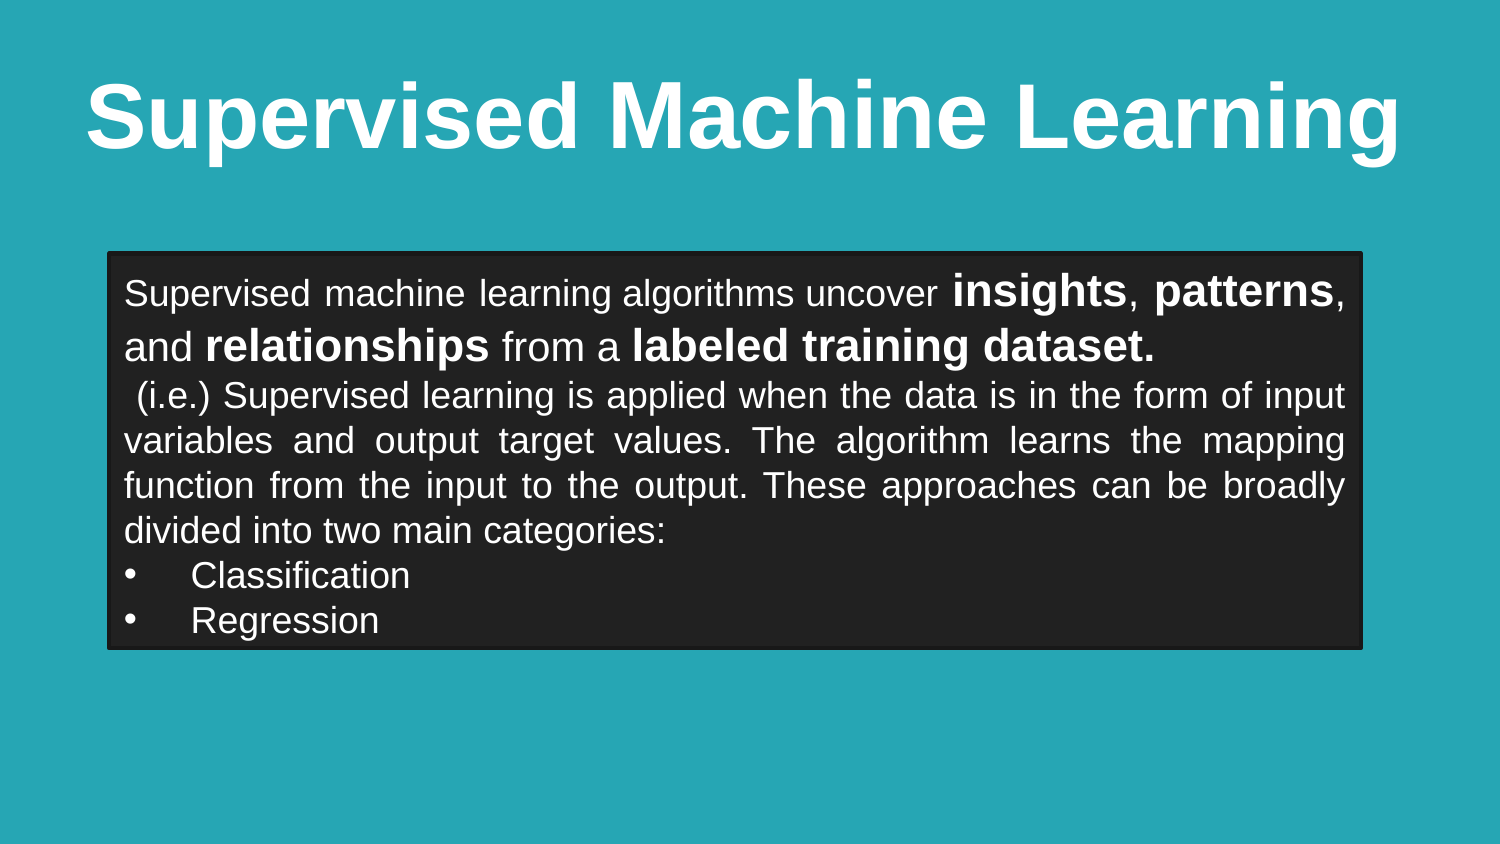

Supervised Machine Learning
Supervised machine learning algorithms uncover insights, patterns, and relationships from a labeled training dataset.
 (i.e.) Supervised learning is applied when the data is in the form of input variables and output target values. The algorithm learns the mapping function from the input to the output. These approaches can be broadly divided into two main categories:
 Classification
 Regression